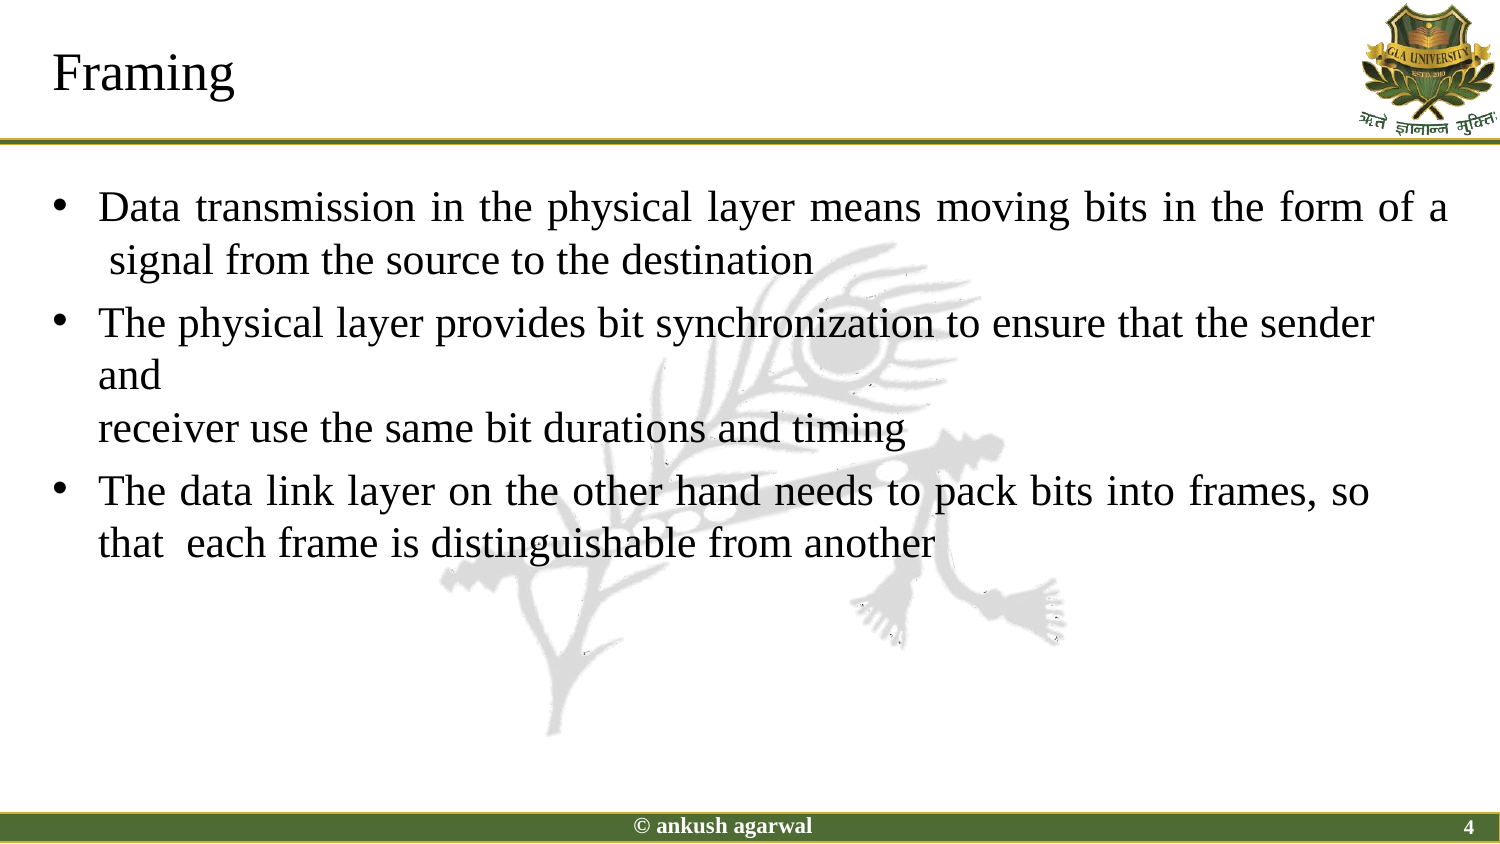

# Framing
Data transmission in the physical layer means moving bits in the form of a  signal from the source to the destination
The physical layer provides bit synchronization to ensure that the sender and
receiver use the same bit durations and timing
The data link layer on the other hand needs to pack bits into frames, so that  each frame is distinguishable from another
© ankush agarwal
4